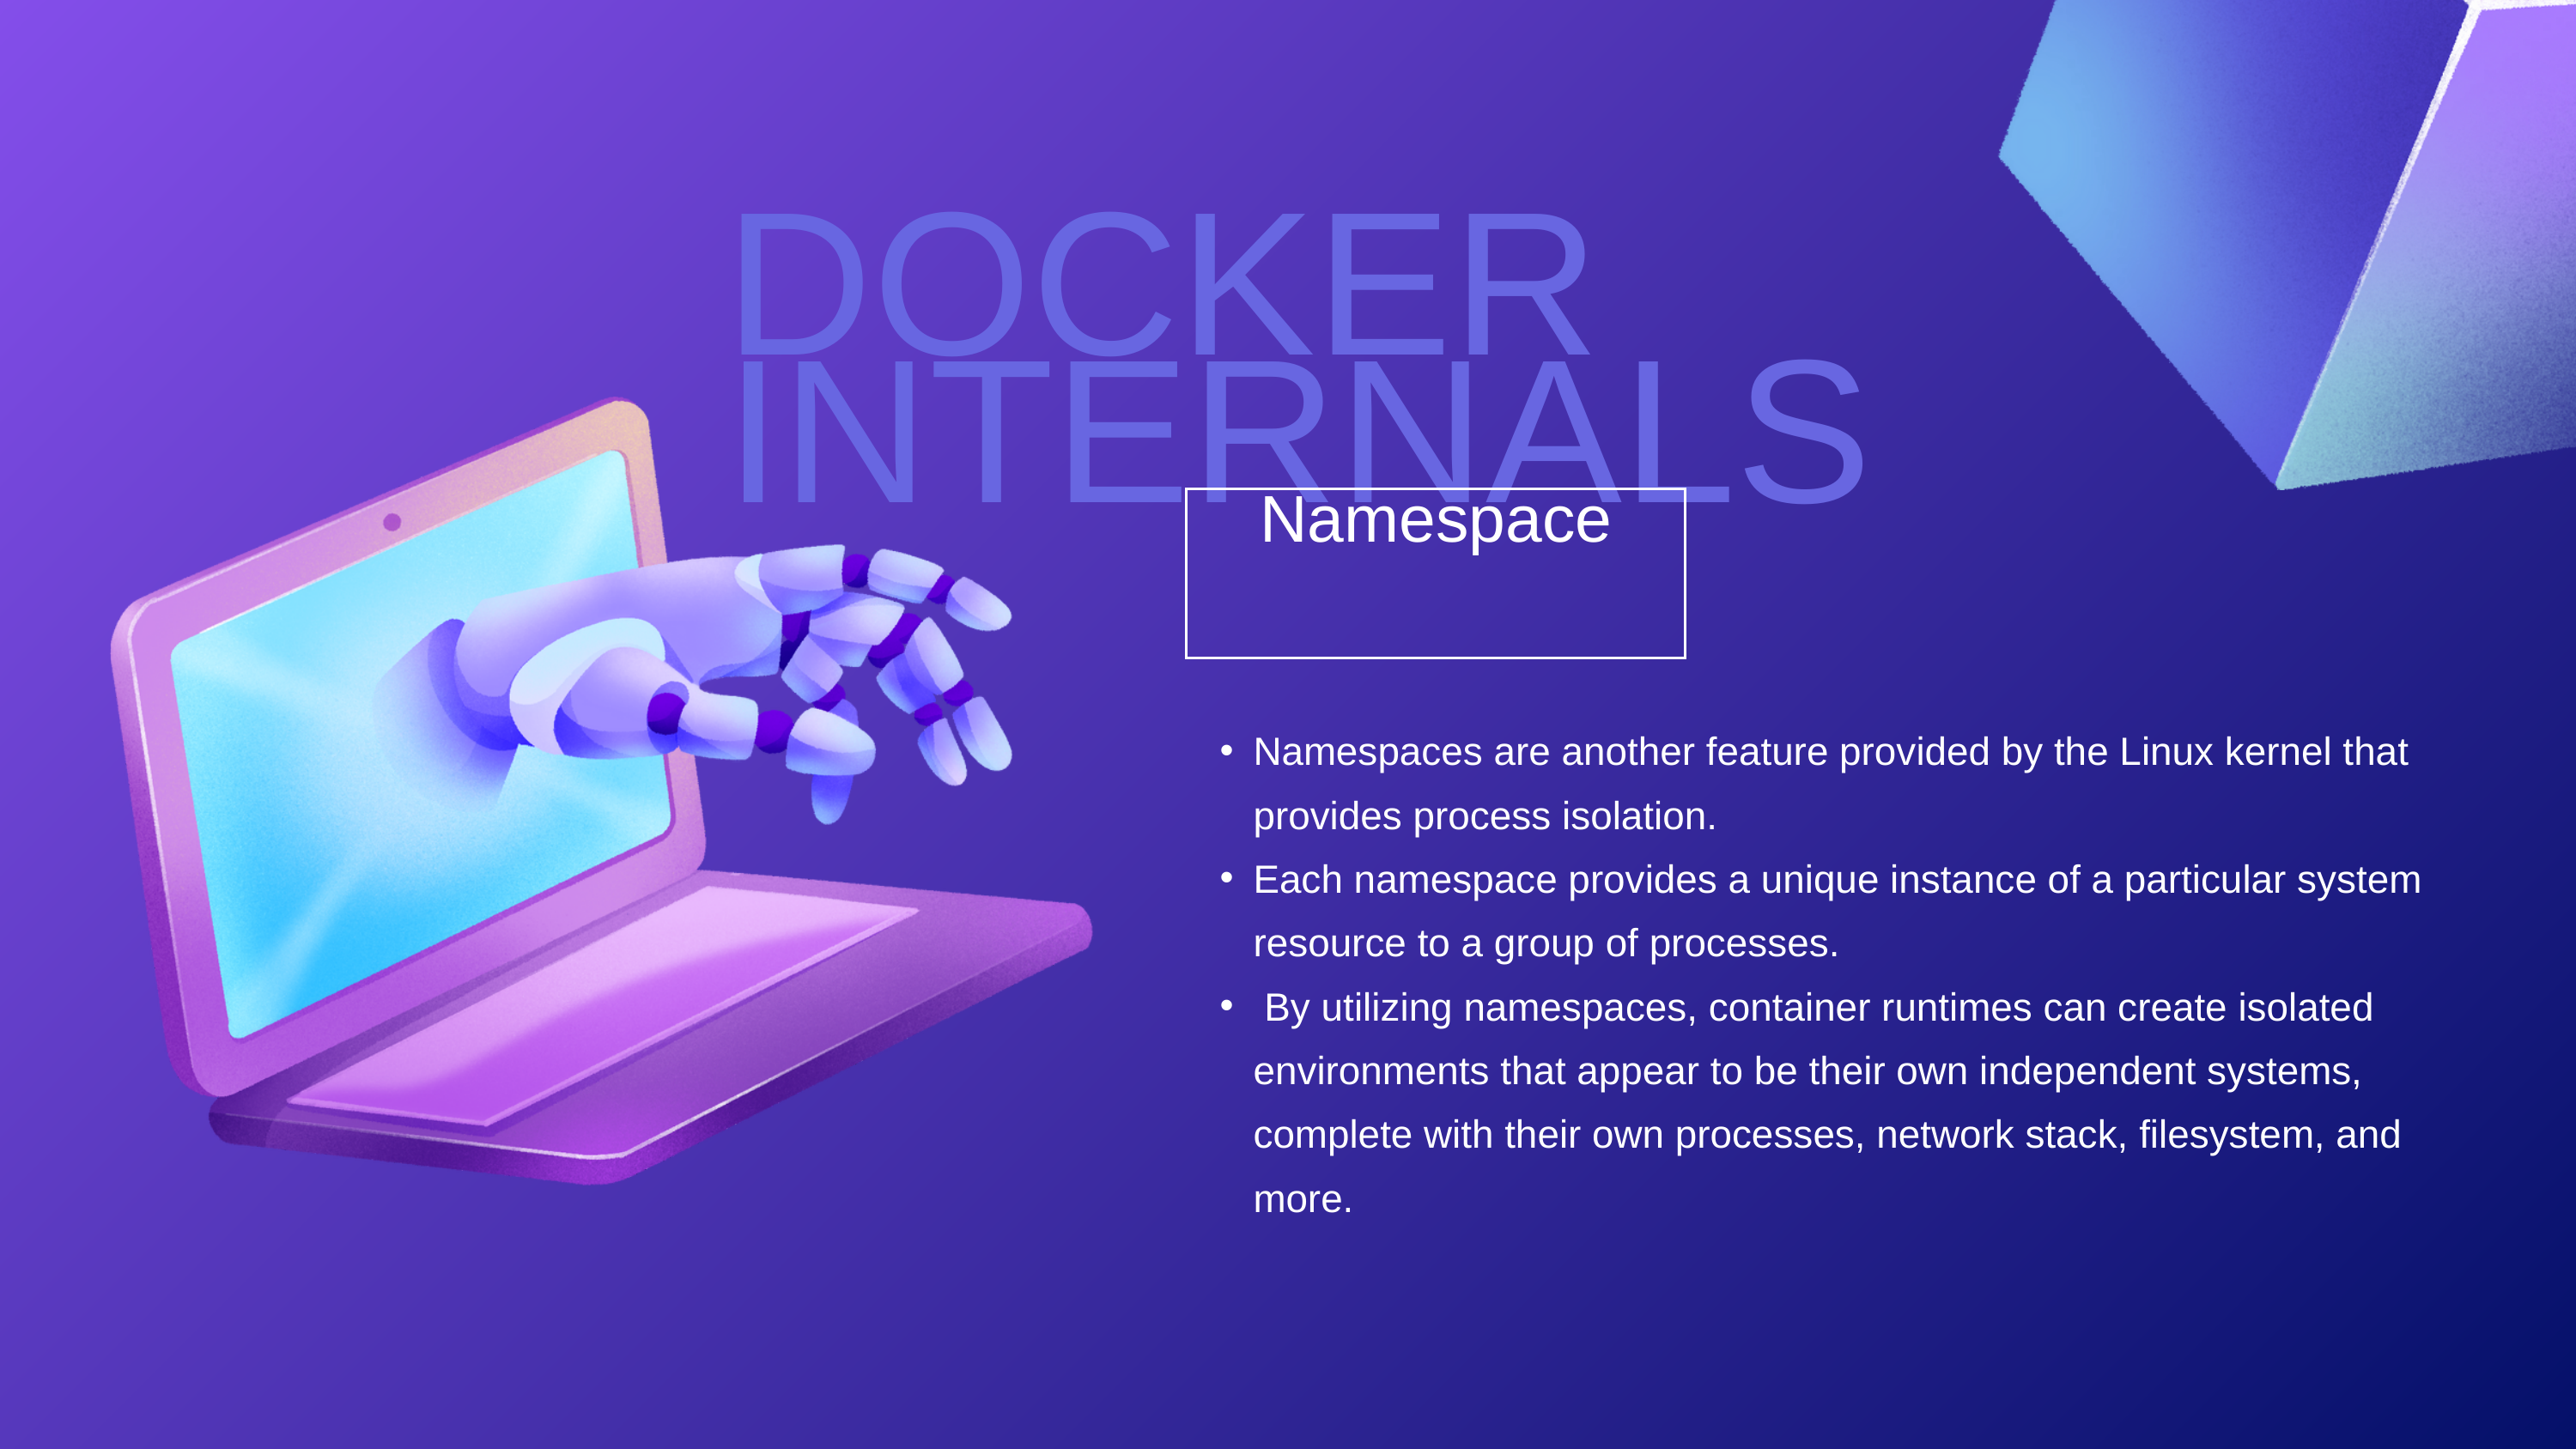

DOCKER INTERNALS

Namespace
Namespaces are another feature provided by the Linux kernel that provides process isolation.
Each namespace provides a unique instance of a particular system resource to a group of processes.
 By utilizing namespaces, container runtimes can create isolated environments that appear to be their own independent systems, complete with their own processes, network stack, filesystem, and more.